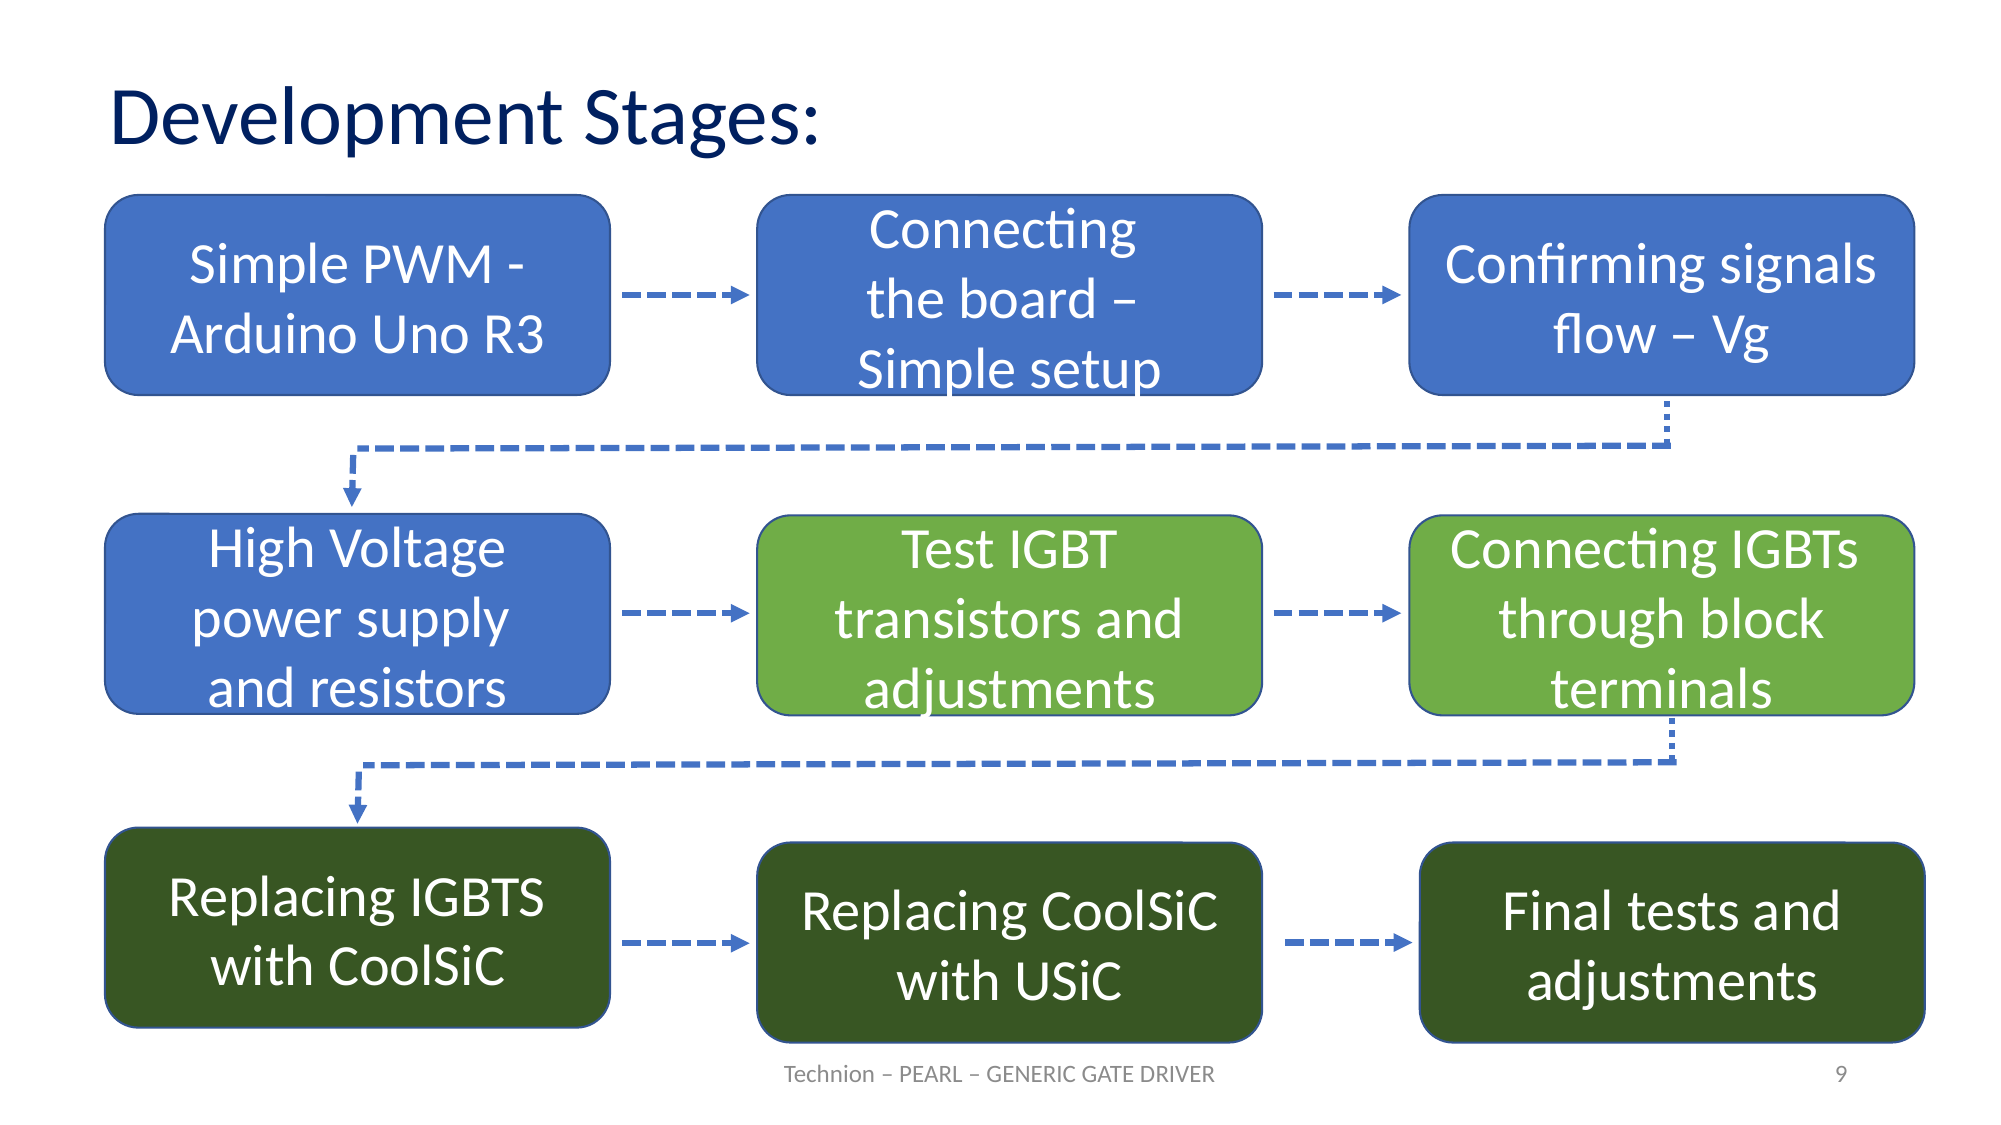

Development Stages:
Simple PWM -Arduino Uno R3
Connecting
the board –
Simple setup
Confirming signals flow – Vg
High Voltage power supply
and resistors
Test IGBT transistors and adjustments
Connecting IGBTs  through block terminals
Replacing IGBTS with CoolSiC
Replacing CoolSiC with USiC
Final tests and adjustments
Technion – PEARL – GENERIC GATE DRIVER
9